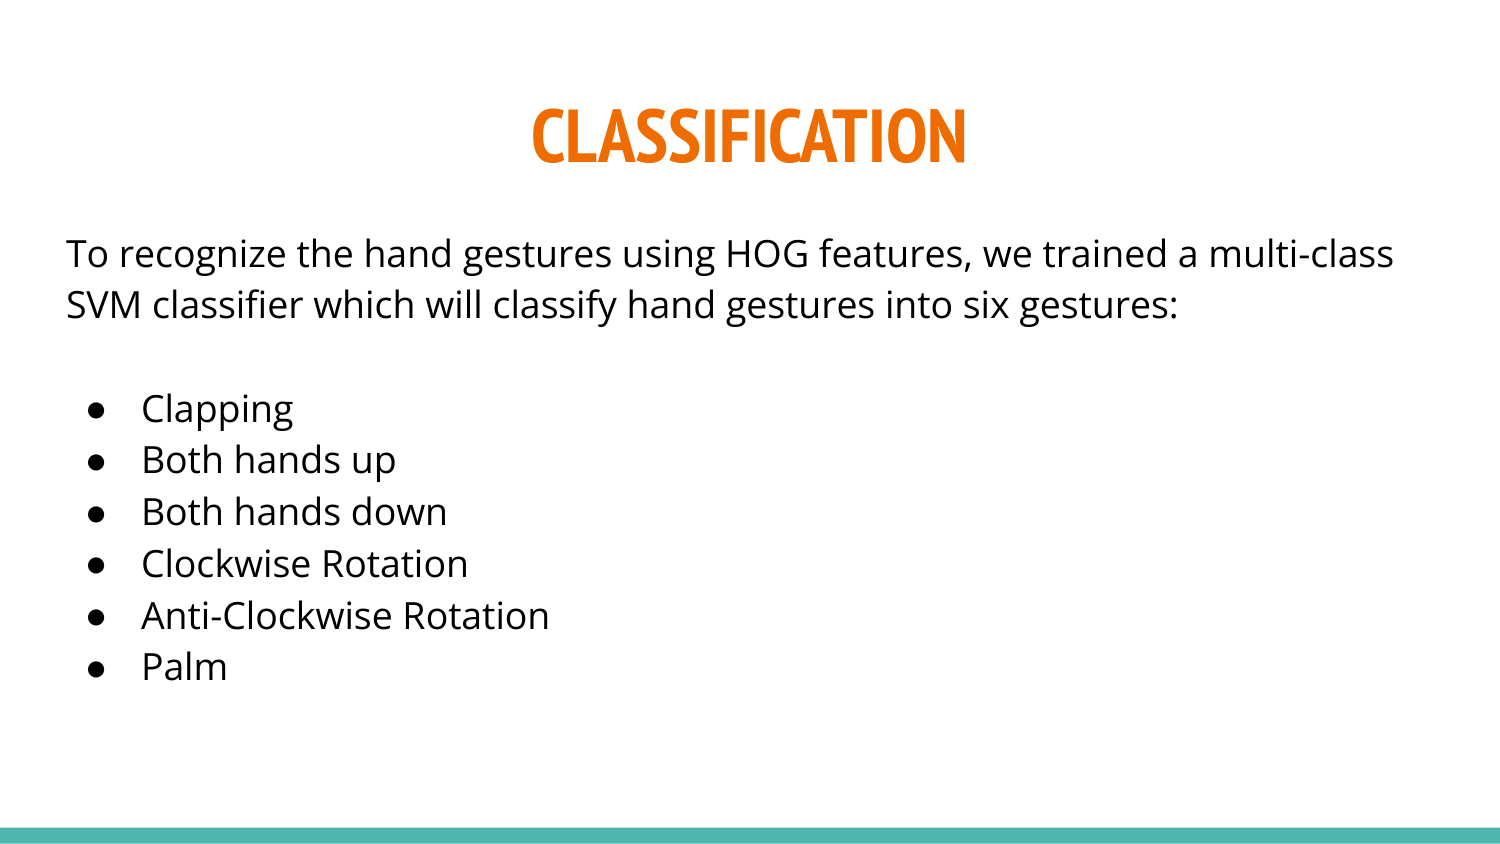

# CLASSIFICATION
To recognize the hand gestures using HOG features, we trained a multi-class SVM classifier which will classify hand gestures into six gestures:

Clapping
Both hands up
Both hands down
Clockwise Rotation
Anti-Clockwise Rotation
Palm